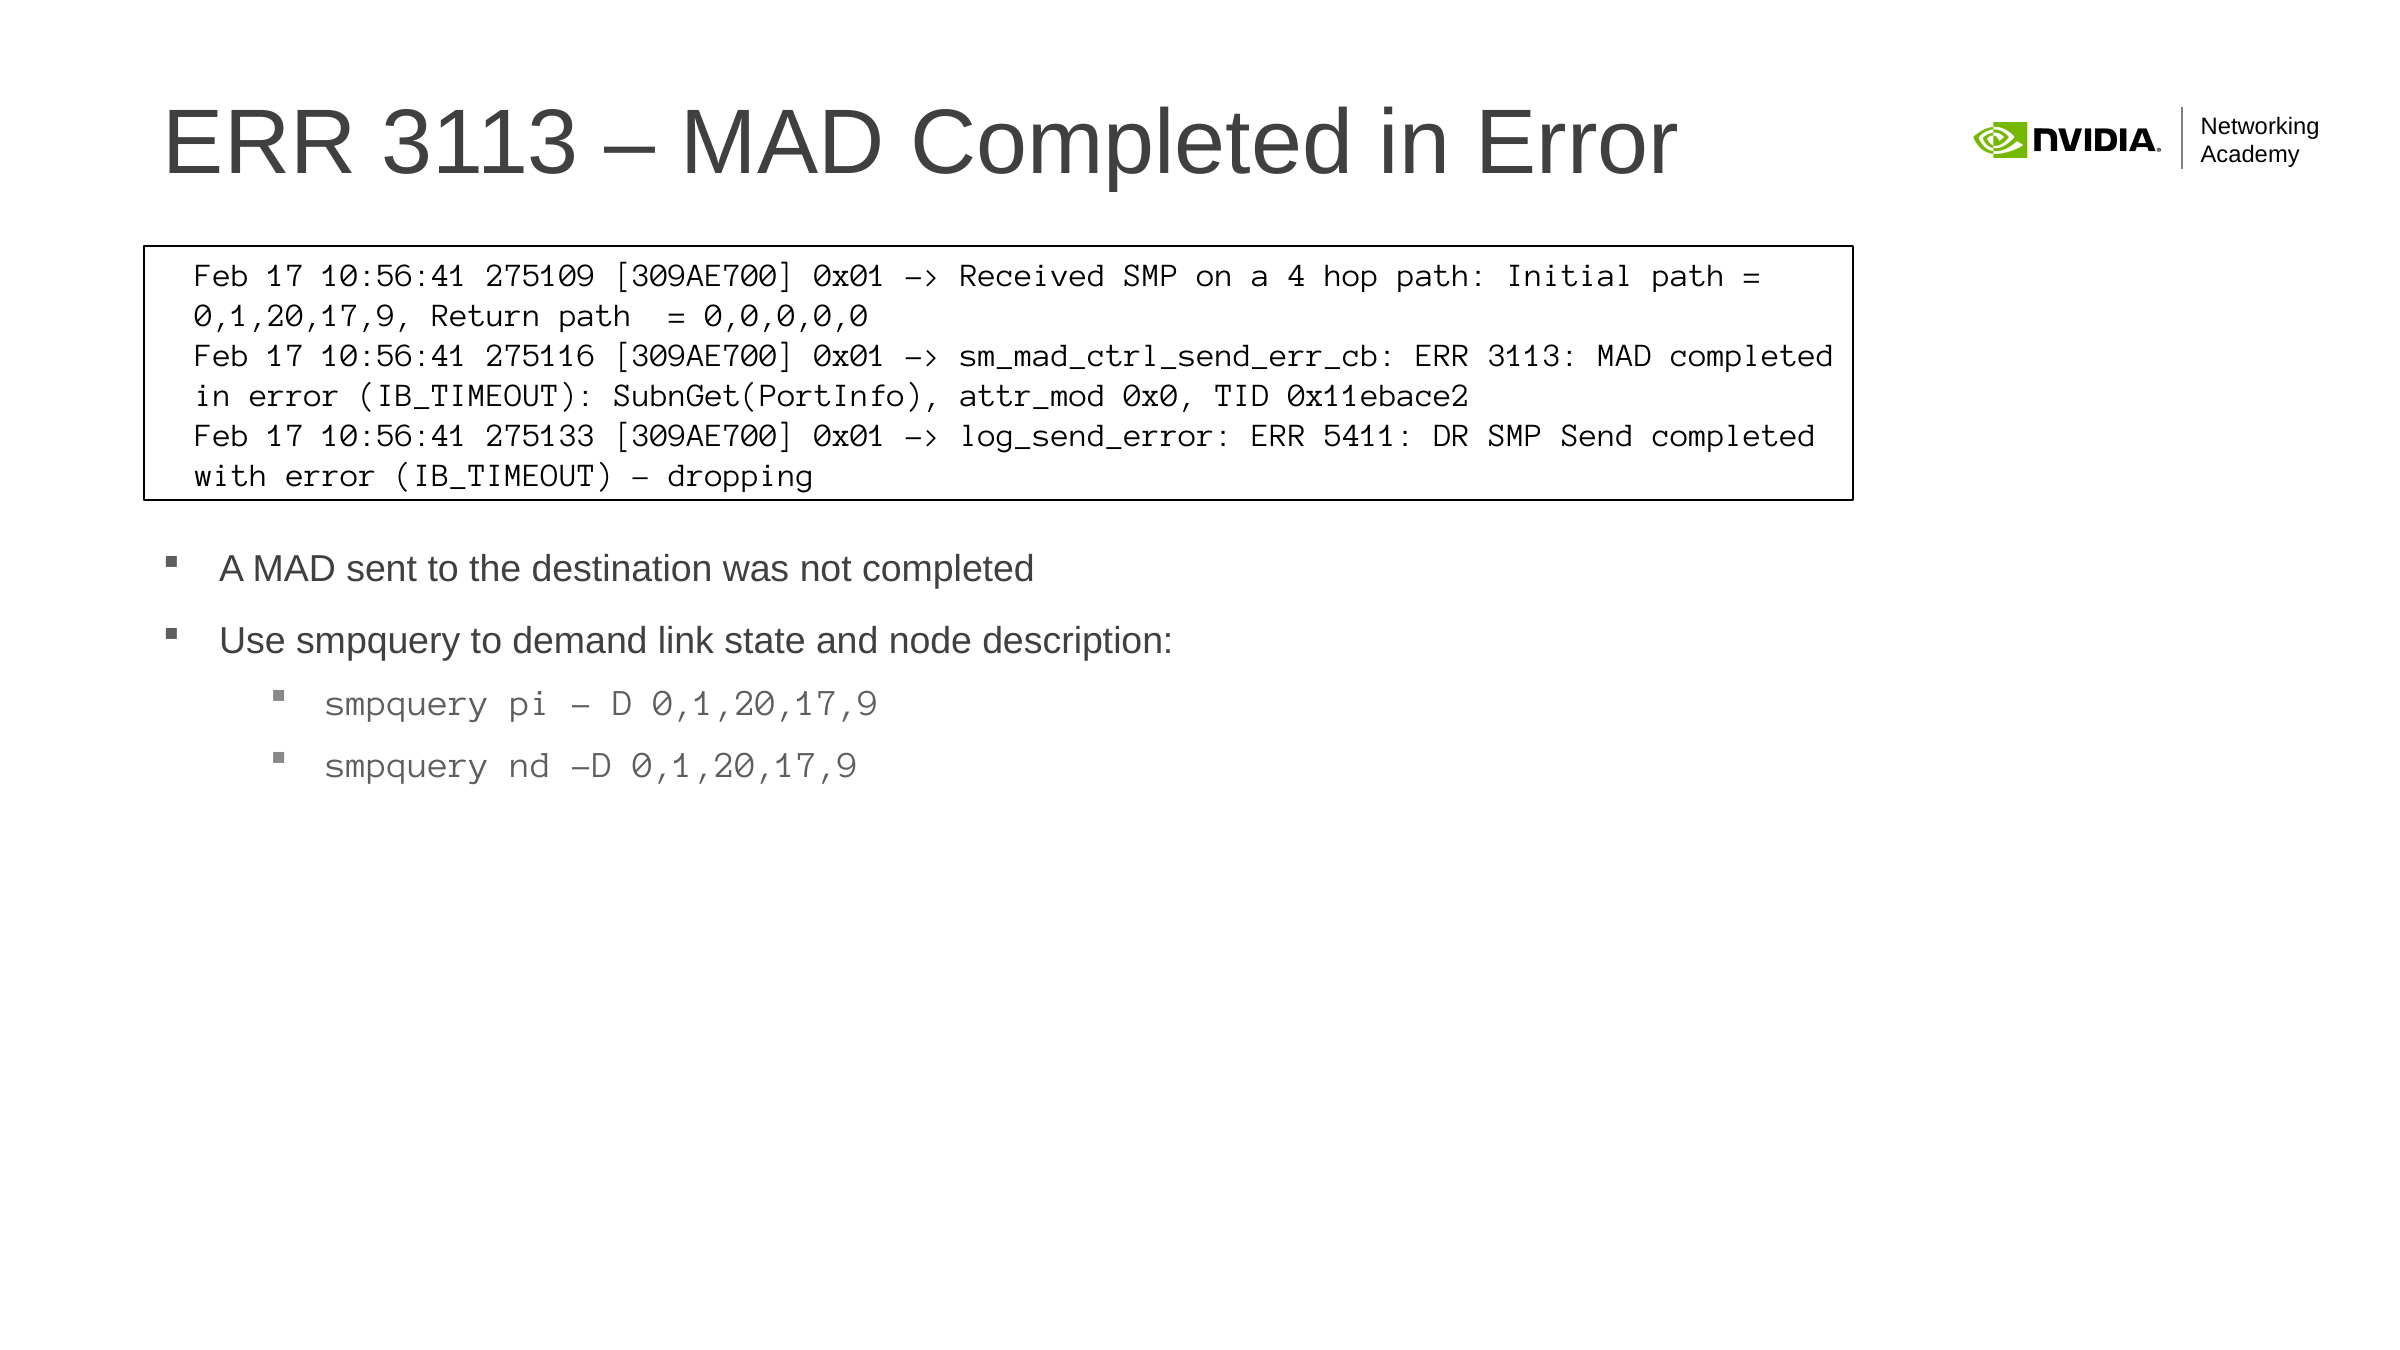

# ERR 3113 – MAD Completed in Error
Feb 17 10:56:41 275109 [309AE700] 0x01 -> Received SMP on a 4 hop path: Initial path = 0,1,20,17,9, Return path  = 0,0,0,0,0
Feb 17 10:56:41 275116 [309AE700] 0x01 -> sm_mad_ctrl_send_err_cb: ERR 3113: MAD completed in error (IB_TIMEOUT): SubnGet(PortInfo), attr_mod 0x0, TID 0x11ebace2
Feb 17 10:56:41 275133 [309AE700] 0x01 -> log_send_error: ERR 5411: DR SMP Send completed with error (IB_TIMEOUT) – dropping

A MAD sent to the destination was not completed
Use smpquery to demand link state and node description:
smpquery pi - D 0,1,20,17,9
smpquery nd -D 0,1,20,17,9